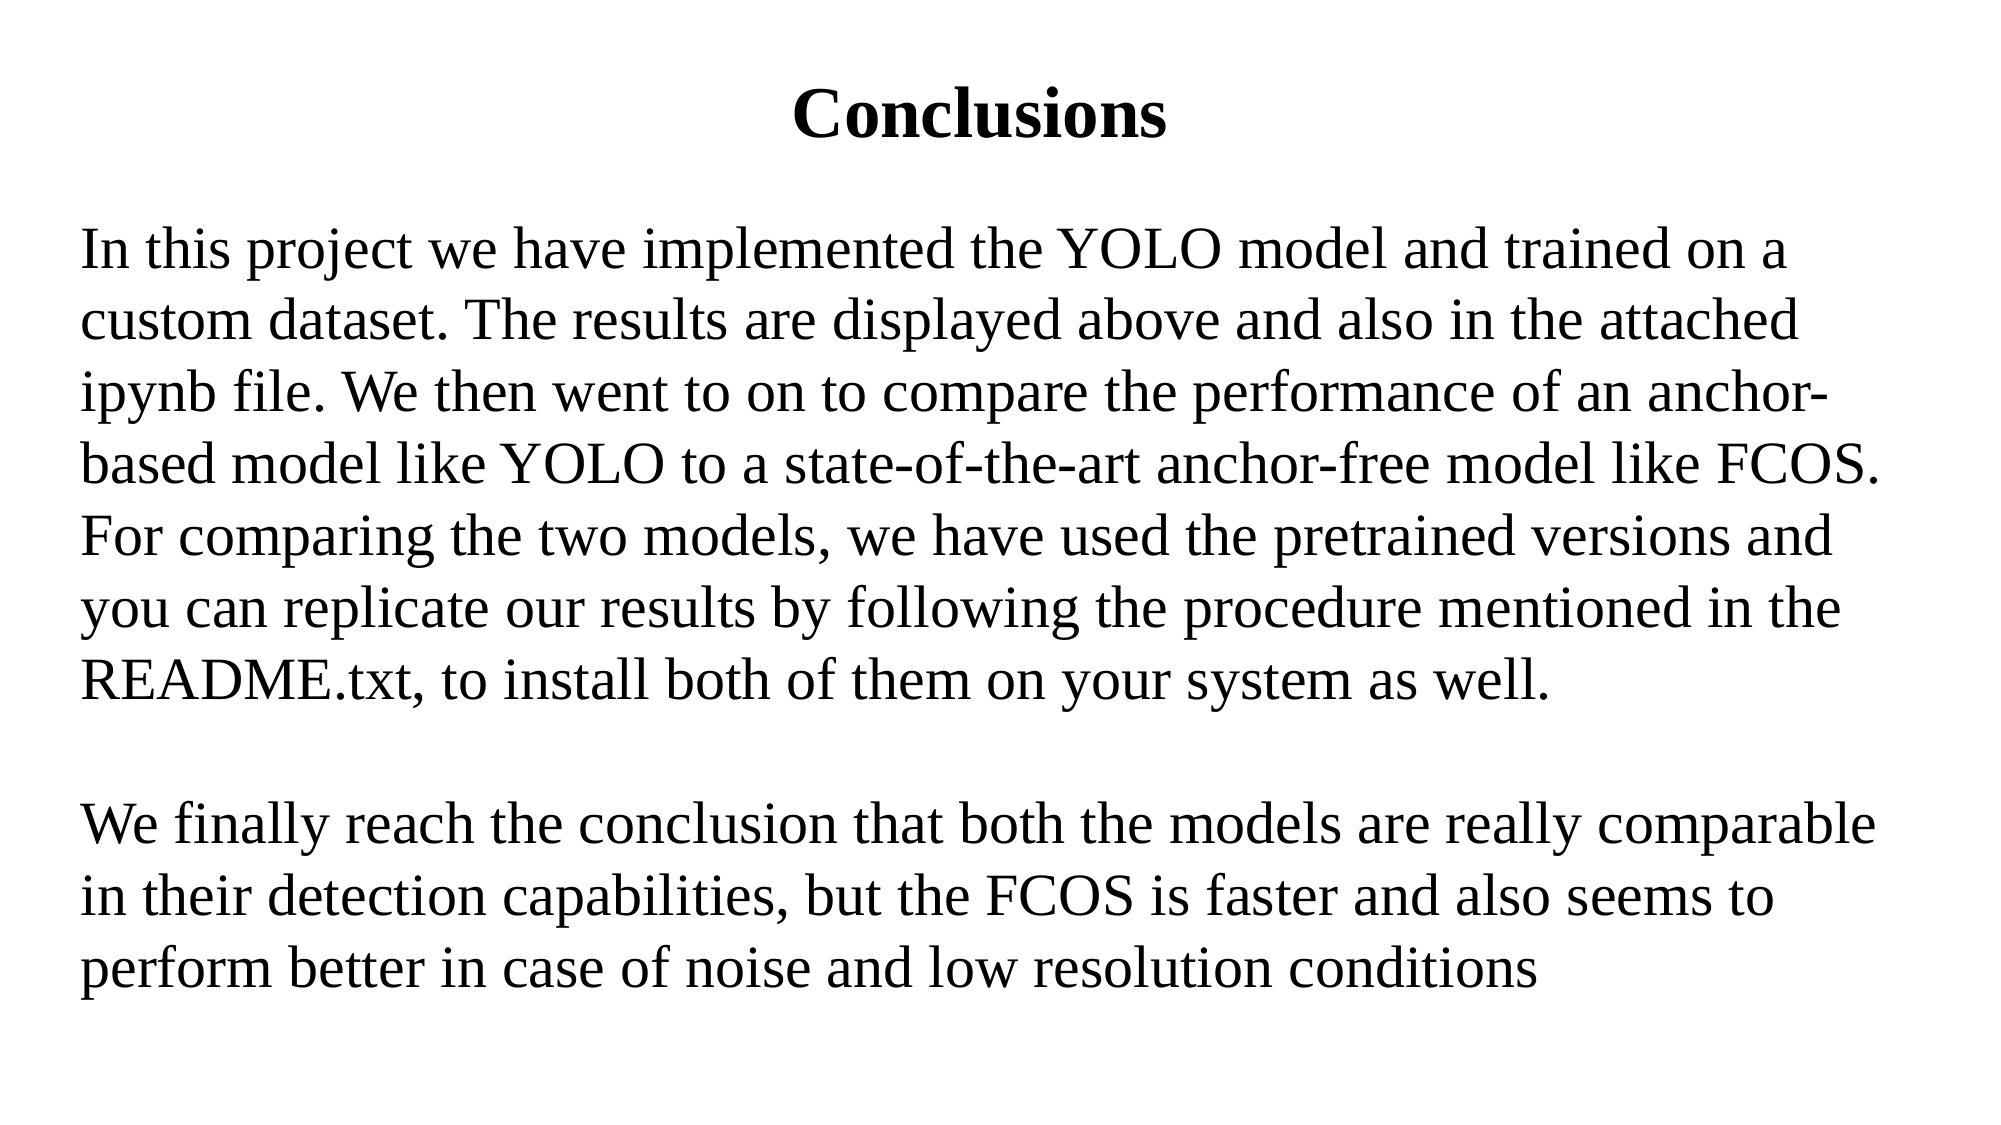

Conclusions
In this project we have implemented the YOLO model and trained on a custom dataset. The results are displayed above and also in the attached ipynb file. We then went to on to compare the performance of an anchor-based model like YOLO to a state-of-the-art anchor-free model like FCOS.
For comparing the two models, we have used the pretrained versions and you can replicate our results by following the procedure mentioned in the README.txt, to install both of them on your system as well.

We finally reach the conclusion that both the models are really comparable in their detection capabilities, but the FCOS is faster and also seems to perform better in case of noise and low resolution conditions